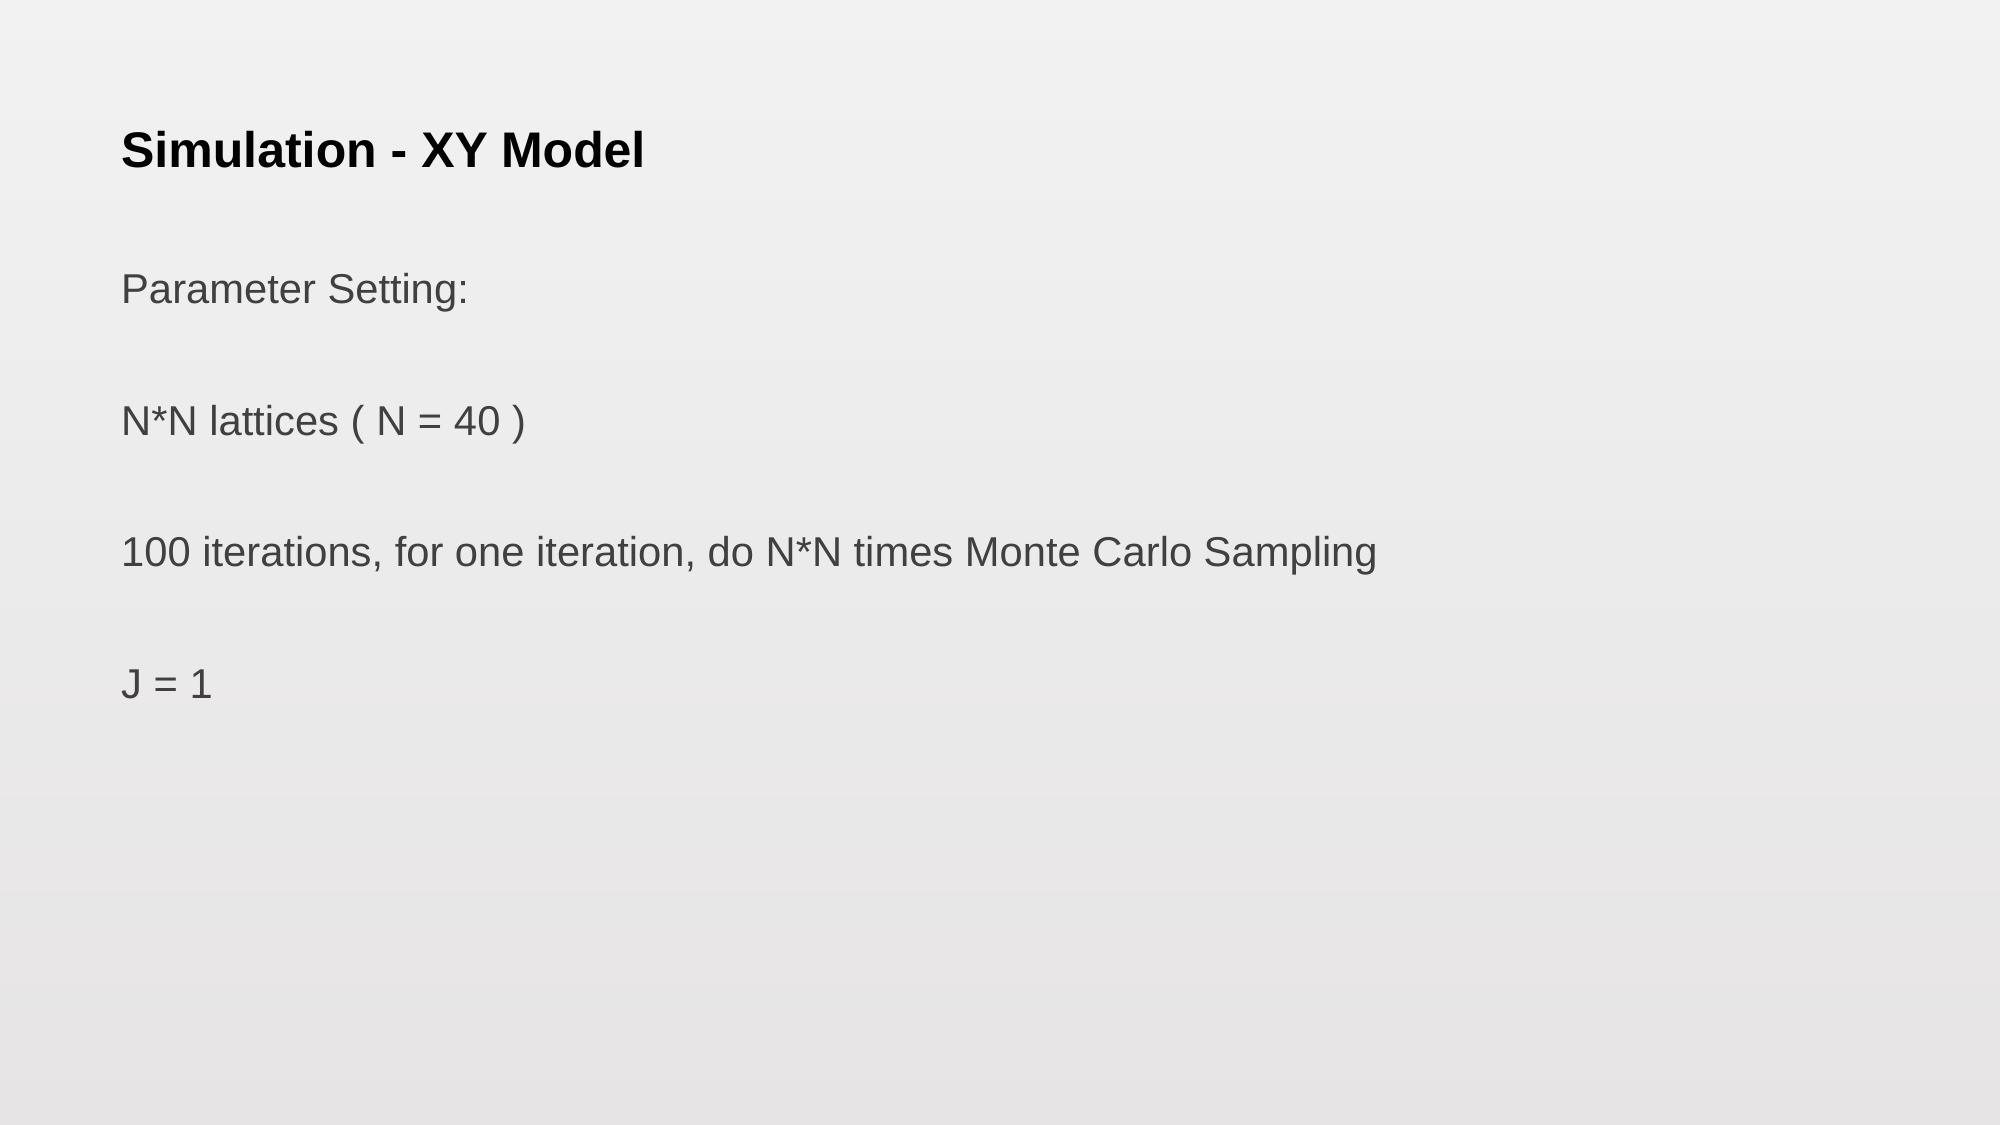

# Simulation - XY Model
Parameter Setting:

N*N lattices ( N = 40 )

100 iterations, for one iteration, do N*N times Monte Carlo Sampling

J = 1